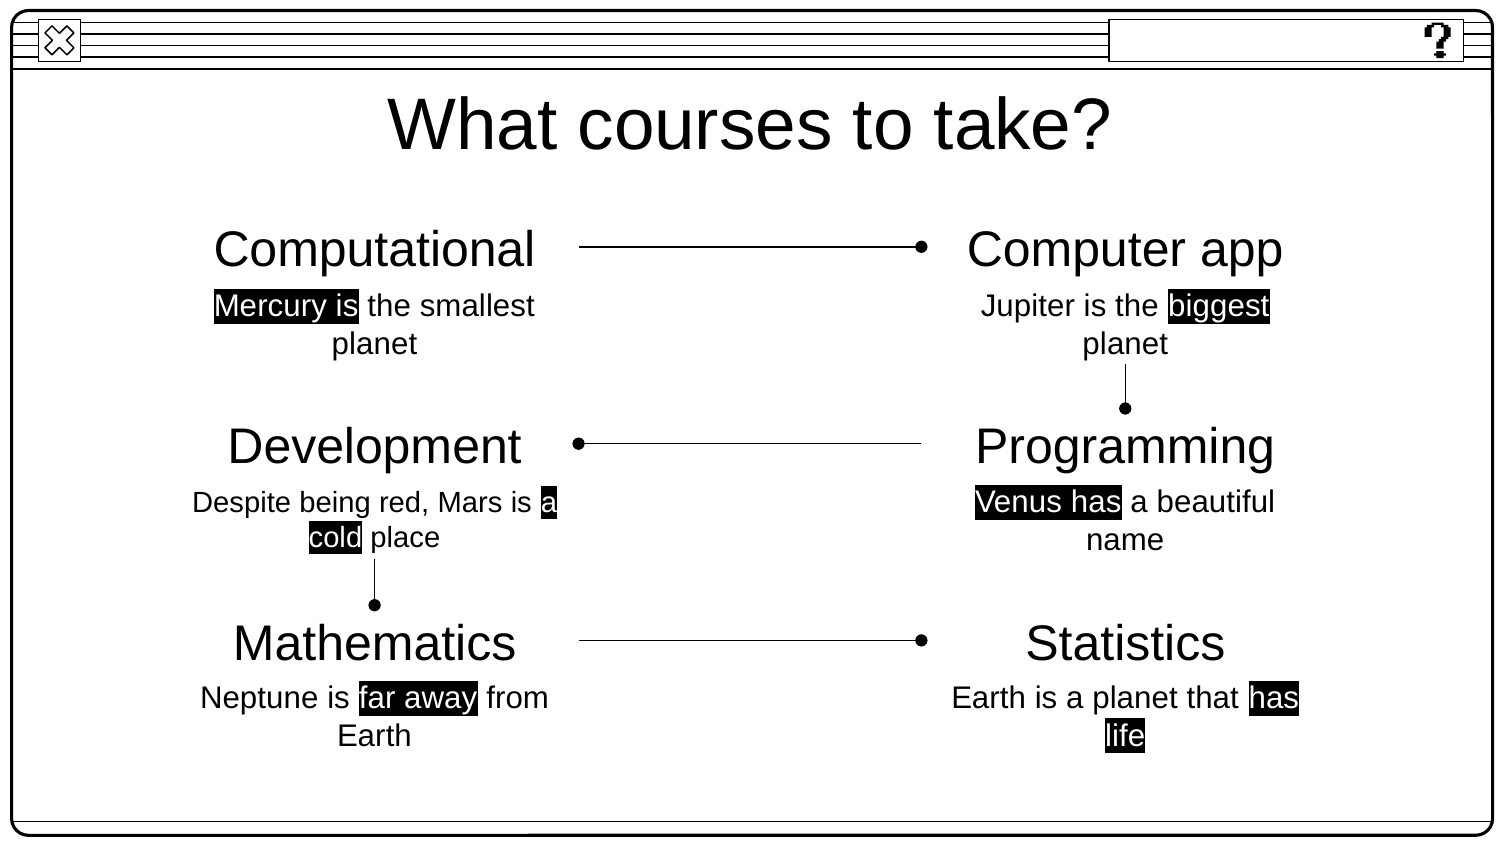

# What courses to take?
Computational
Computer app
Mercury is the smallest planet
Jupiter is the biggest planet
Development
Programming
Despite being red, Mars is a cold place
Venus has a beautiful name
Mathematics
Statistics
Neptune is far away from Earth
Earth is a planet that has life